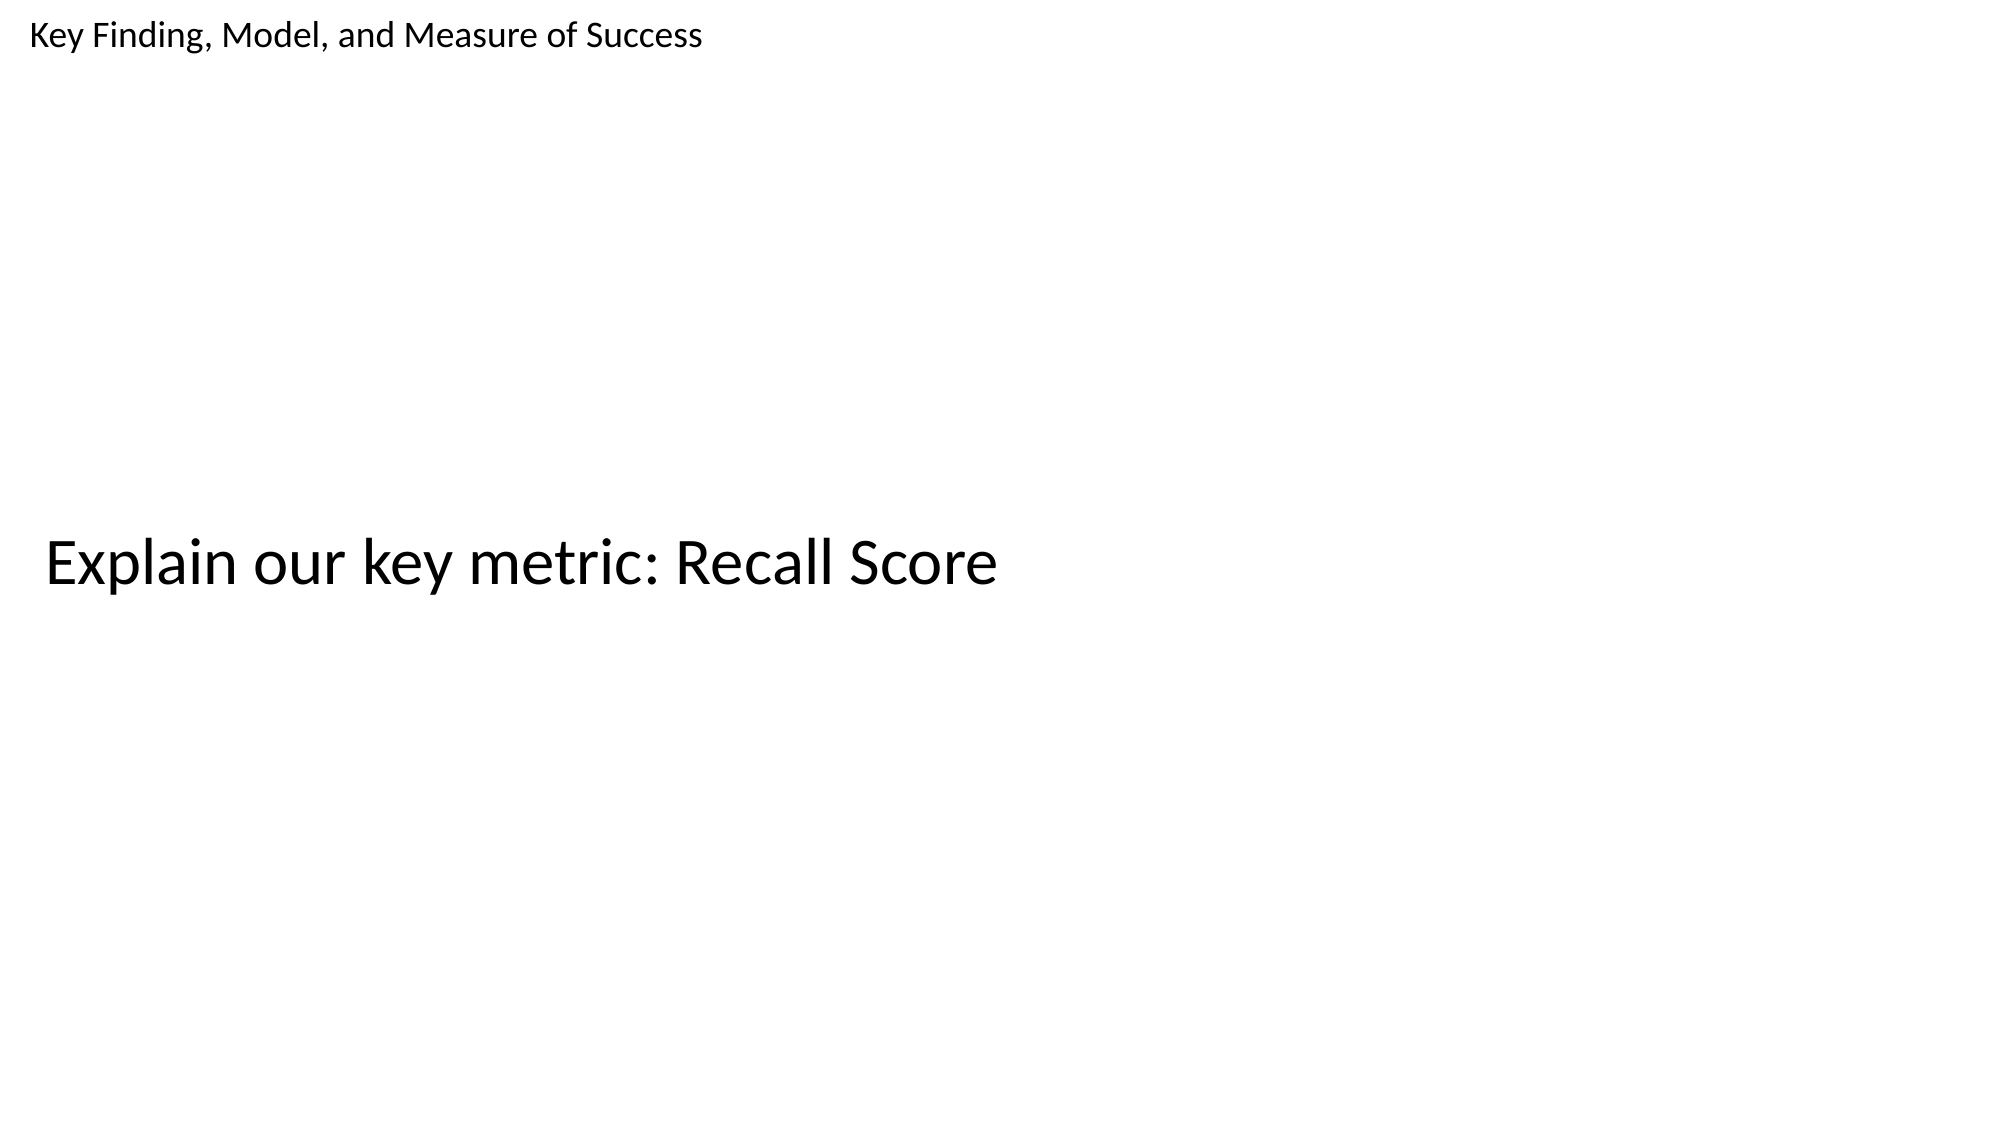

# Key Finding, Model, and Measure of Success

Explain our key metric: Recall Score